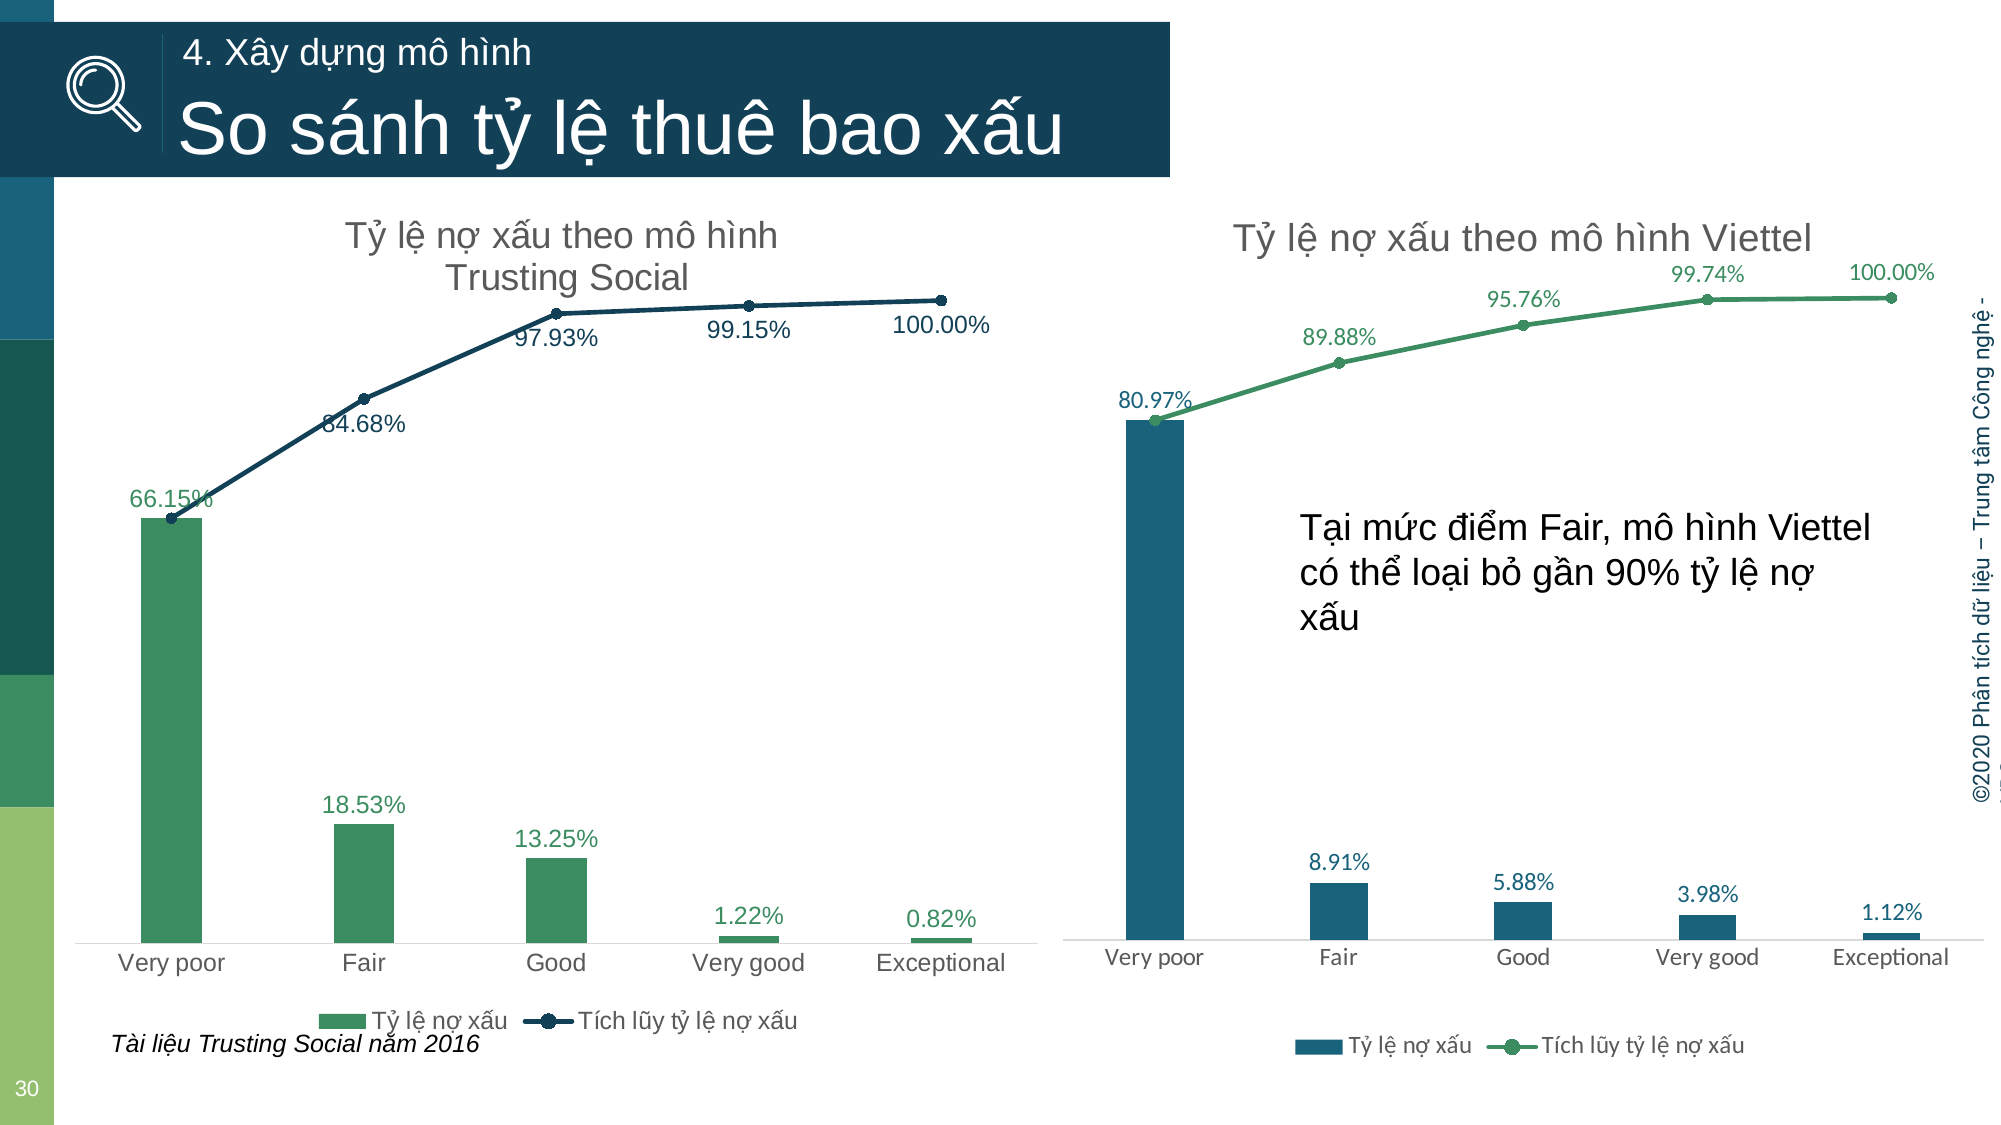

# 4. Xây dựng mô hình

So sánh tỷ lệ thuê bao xấu

### Chart: Tỷ lệ nợ xấu theo mô hình Viettel

| Category | Tỷ lệ nợ xấu | Tích lũy tỷ lệ nợ xấu  |
|---|---|---|
| Very poor | 0.8097 | 0.8097 |
| Fair | 0.0891 | 0.8987999999999999 |
| Good | 0.0588 | 0.9575999999999999 |
| Very good | 0.0398 | 0.9973999999999998 |
| Exceptional | 0.0112 | 1.0 |

### Chart: Tỷ lệ nợ xấu theo mô hình
Trusting Social

| Category | Tỷ lệ nợ xấu | Tích lũy tỷ lệ nợ xấu |
|---|---|---|
| Very poor | 0.6615 | 0.6615 |
| Fair | 0.1853 | 0.8468 |
| Good | 0.1325 | 0.9793000000000001 |
| Very good | 0.0122 | 0.9915 |
| Exceptional | 0.0082 | 1.0 |
Tại mức điểm Fair, mô hình Viettel có thể loại bỏ gần 90% tỷ lệ nợ xấu
Tài liệu Trusting Social năm 2016
30